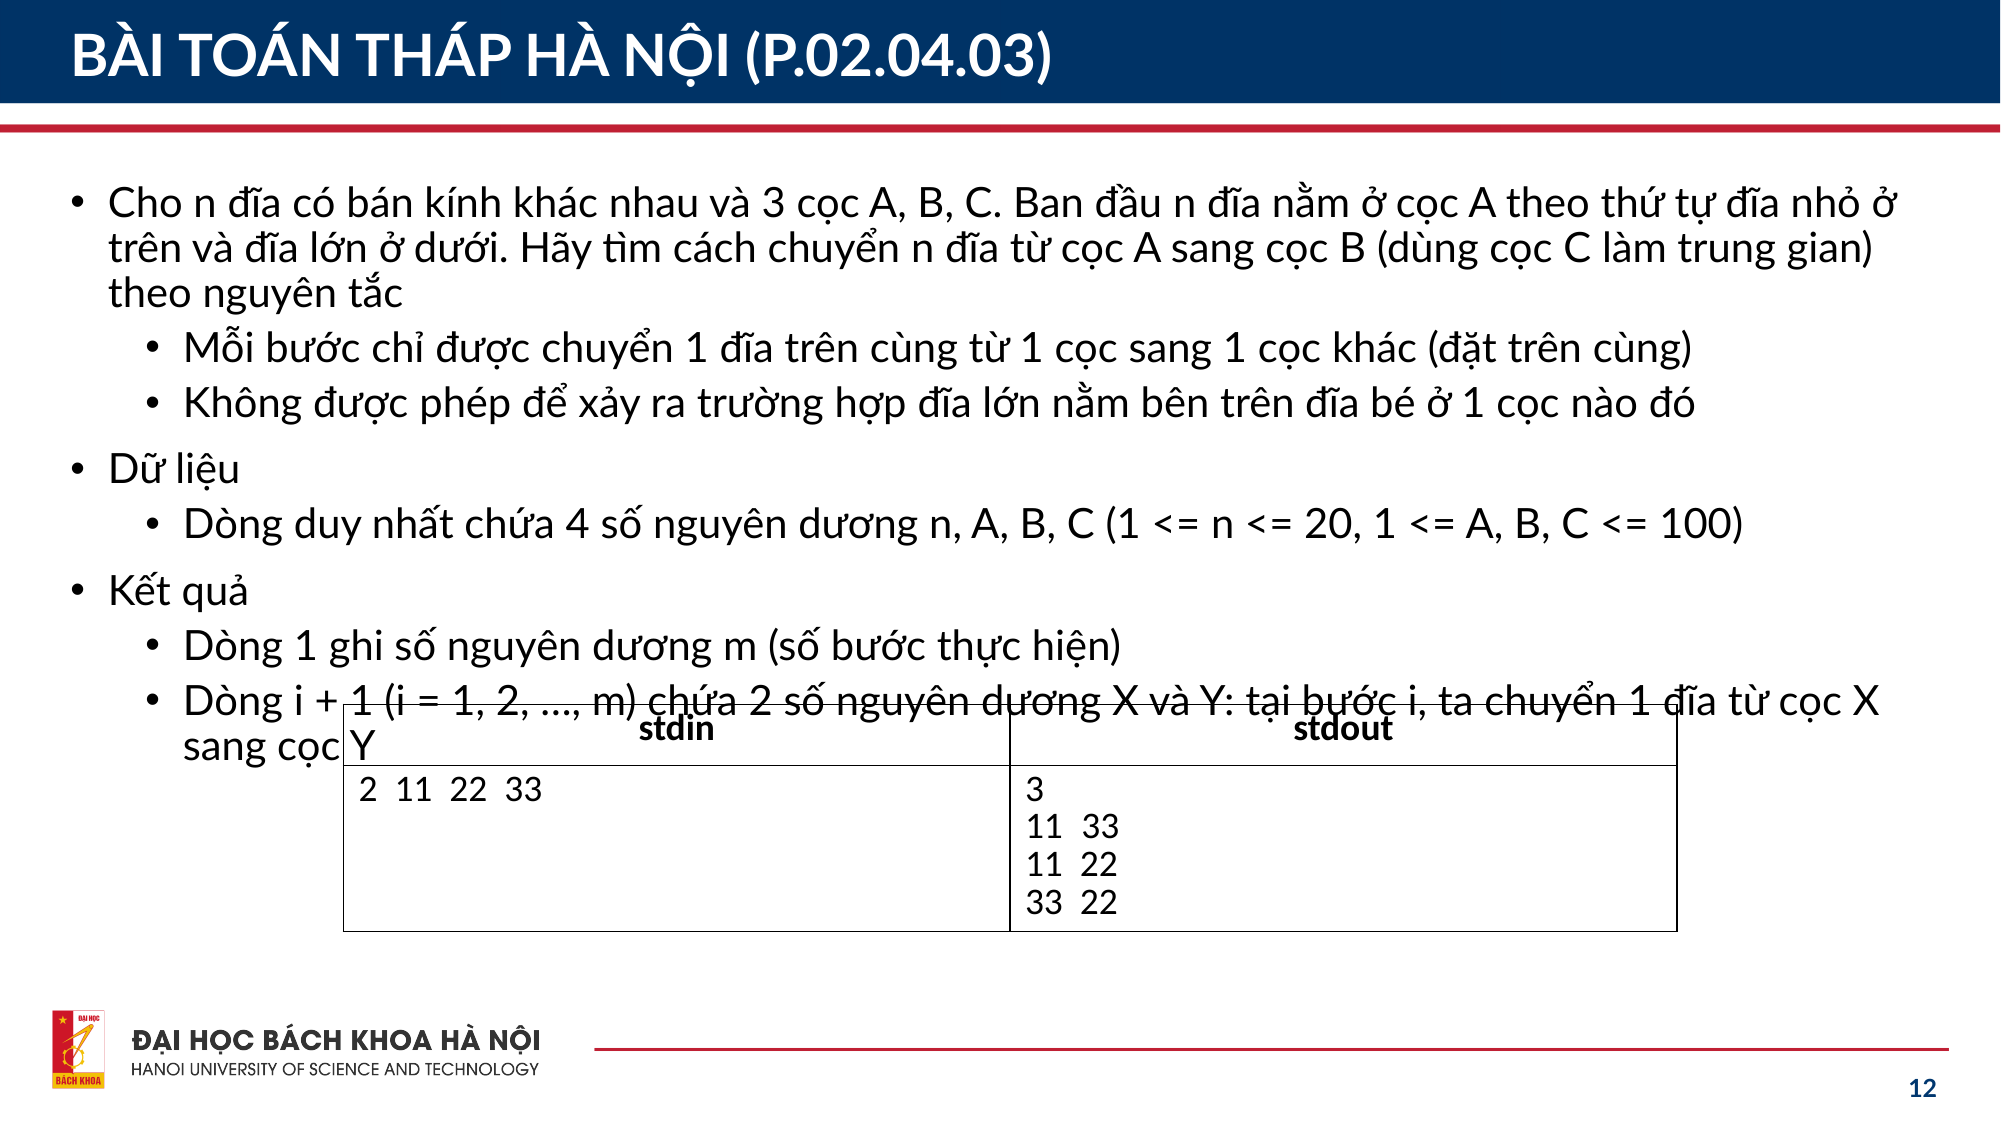

# BÀI TOÁN THÁP HÀ NỘI (P.02.04.03)
Cho n đĩa có bán kính khác nhau và 3 cọc A, B, C. Ban đầu n đĩa nằm ở cọc A theo thứ tự đĩa nhỏ ở trên và đĩa lớn ở dưới. Hãy tìm cách chuyển n đĩa từ cọc A sang cọc B (dùng cọc C làm trung gian) theo nguyên tắc
Mỗi bước chỉ được chuyển 1 đĩa trên cùng từ 1 cọc sang 1 cọc khác (đặt trên cùng)
Không được phép để xảy ra trường hợp đĩa lớn nằm bên trên đĩa bé ở 1 cọc nào đó
Dữ liệu
Dòng duy nhất chứa 4 số nguyên dương n, A, B, C (1 <= n <= 20, 1 <= A, B, C <= 100)
Kết quả
Dòng 1 ghi số nguyên dương m (số bước thực hiện)
Dòng i + 1 (i = 1, 2, …, m) chứa 2 số nguyên dương X và Y: tại bước i, ta chuyển 1 đĩa từ cọc X sang cọc Y

| stdin | stdout |
| --- | --- |
| 2 11 22 33 | 3 33 11 22 33 22 |
12